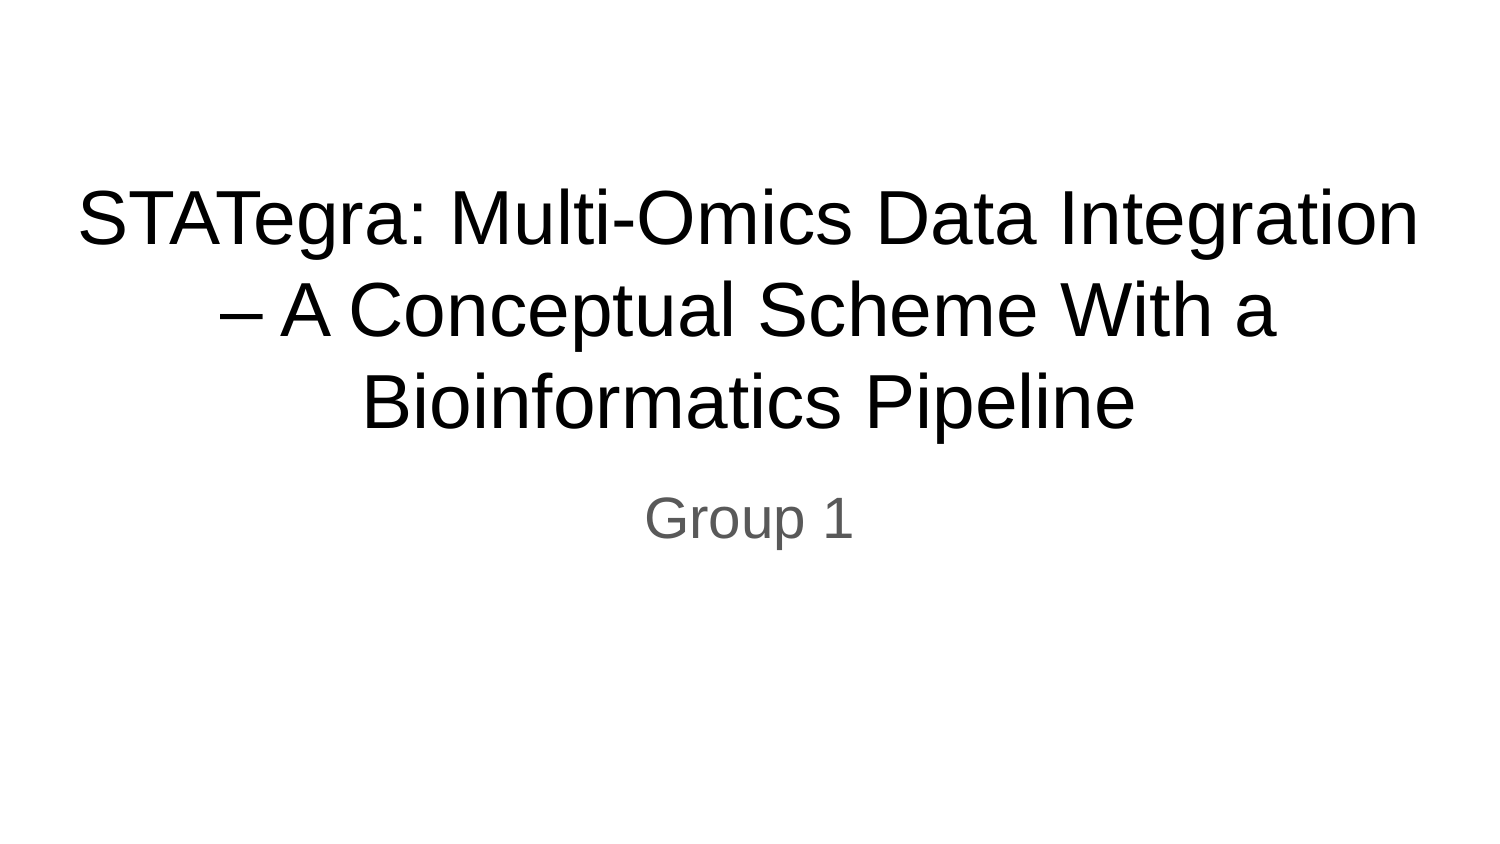

# STATegra: Multi-Omics Data Integration – A Conceptual Scheme With a Bioinformatics Pipeline
Group 1